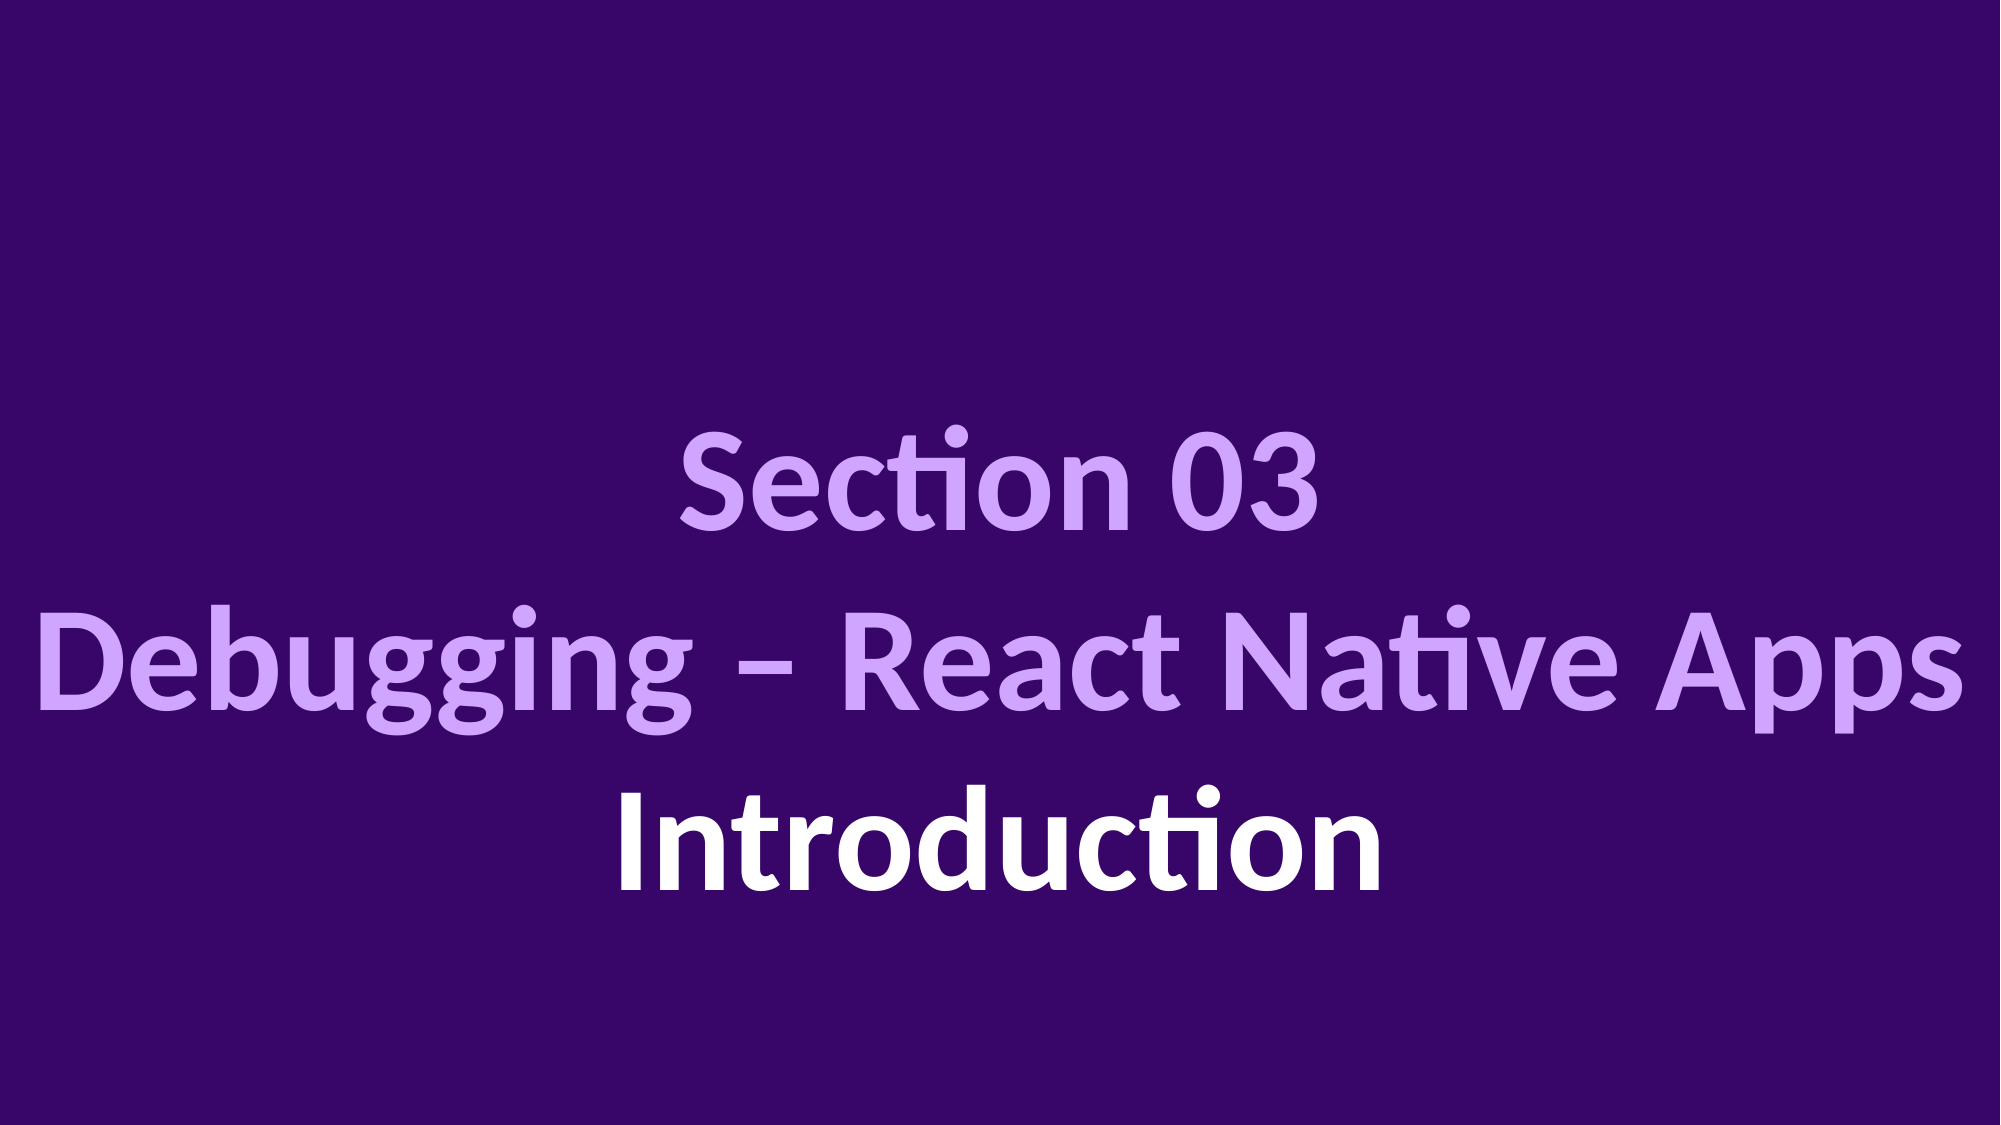

Section 03
Debugging – React Native Apps
Introduction